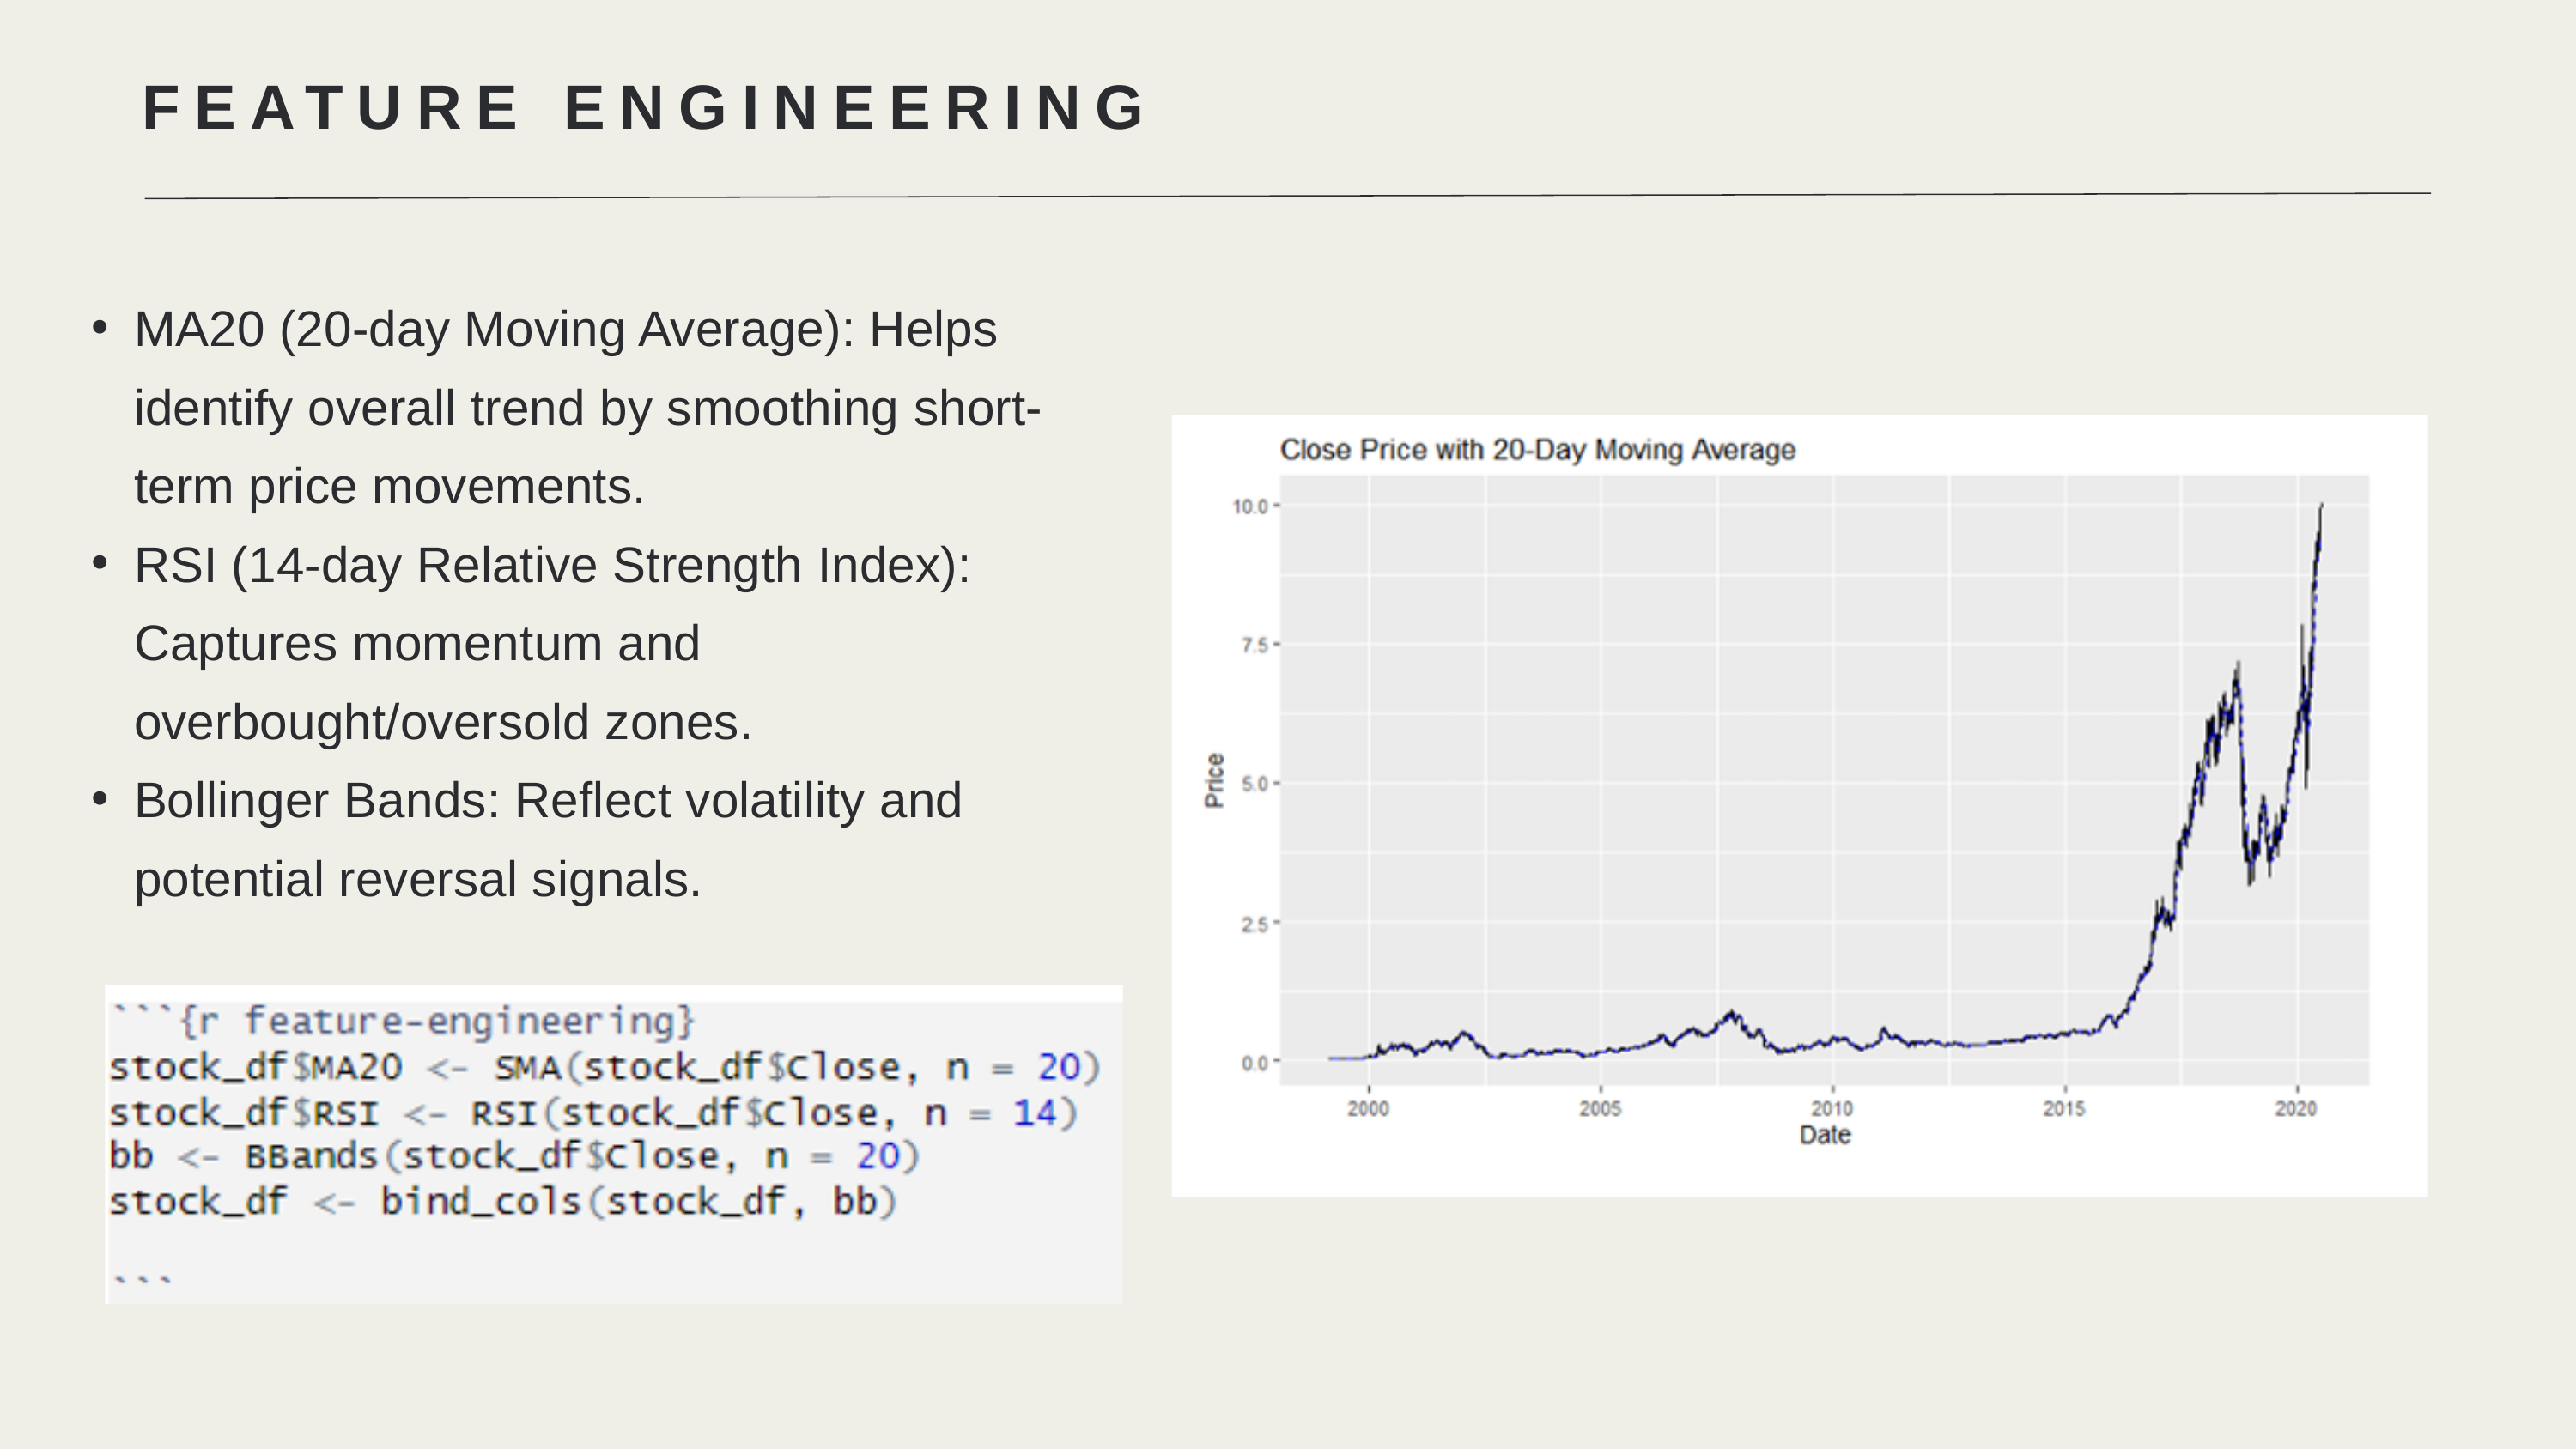

FEATURE ENGINEERING

MA20 (20-day Moving Average): Helps identify overall trend by smoothing short-term price movements.
RSI (14-day Relative Strength Index): Captures momentum and overbought/oversold zones.
Bollinger Bands: Reflect volatility and potential reversal signals.